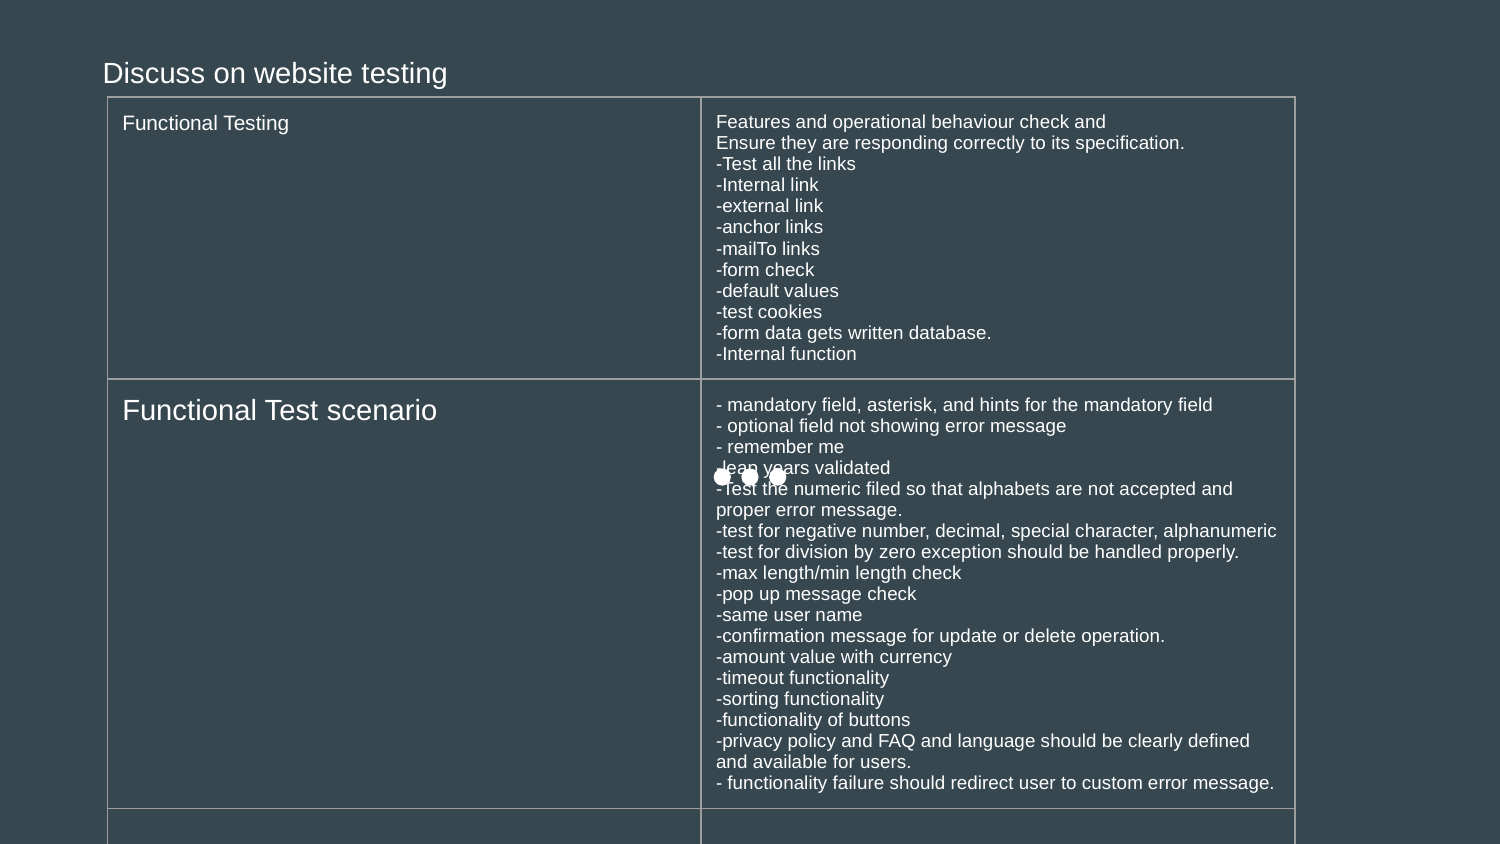

# Discuss on website testing
| Functional Testing | Features and operational behaviour check and Ensure they are responding correctly to its specification. -Test all the links -Internal link -external link -anchor links -mailTo links -form check -default values -test cookies -form data gets written database. -Internal function |
| --- | --- |
| Functional Test scenario | - mandatory field, asterisk, and hints for the mandatory field - optional field not showing error message - remember me -leap years validated -Test the numeric filed so that alphabets are not accepted and proper error message. -test for negative number, decimal, special character, alphanumeric -test for division by zero exception should be handled properly. -max length/min length check -pop up message check -same user name -confirmation message for update or delete operation. -amount value with currency -timeout functionality -sorting functionality -functionality of buttons -privacy policy and FAQ and language should be clearly defined and available for users. - functionality failure should redirect user to custom error message. |
|  |  |